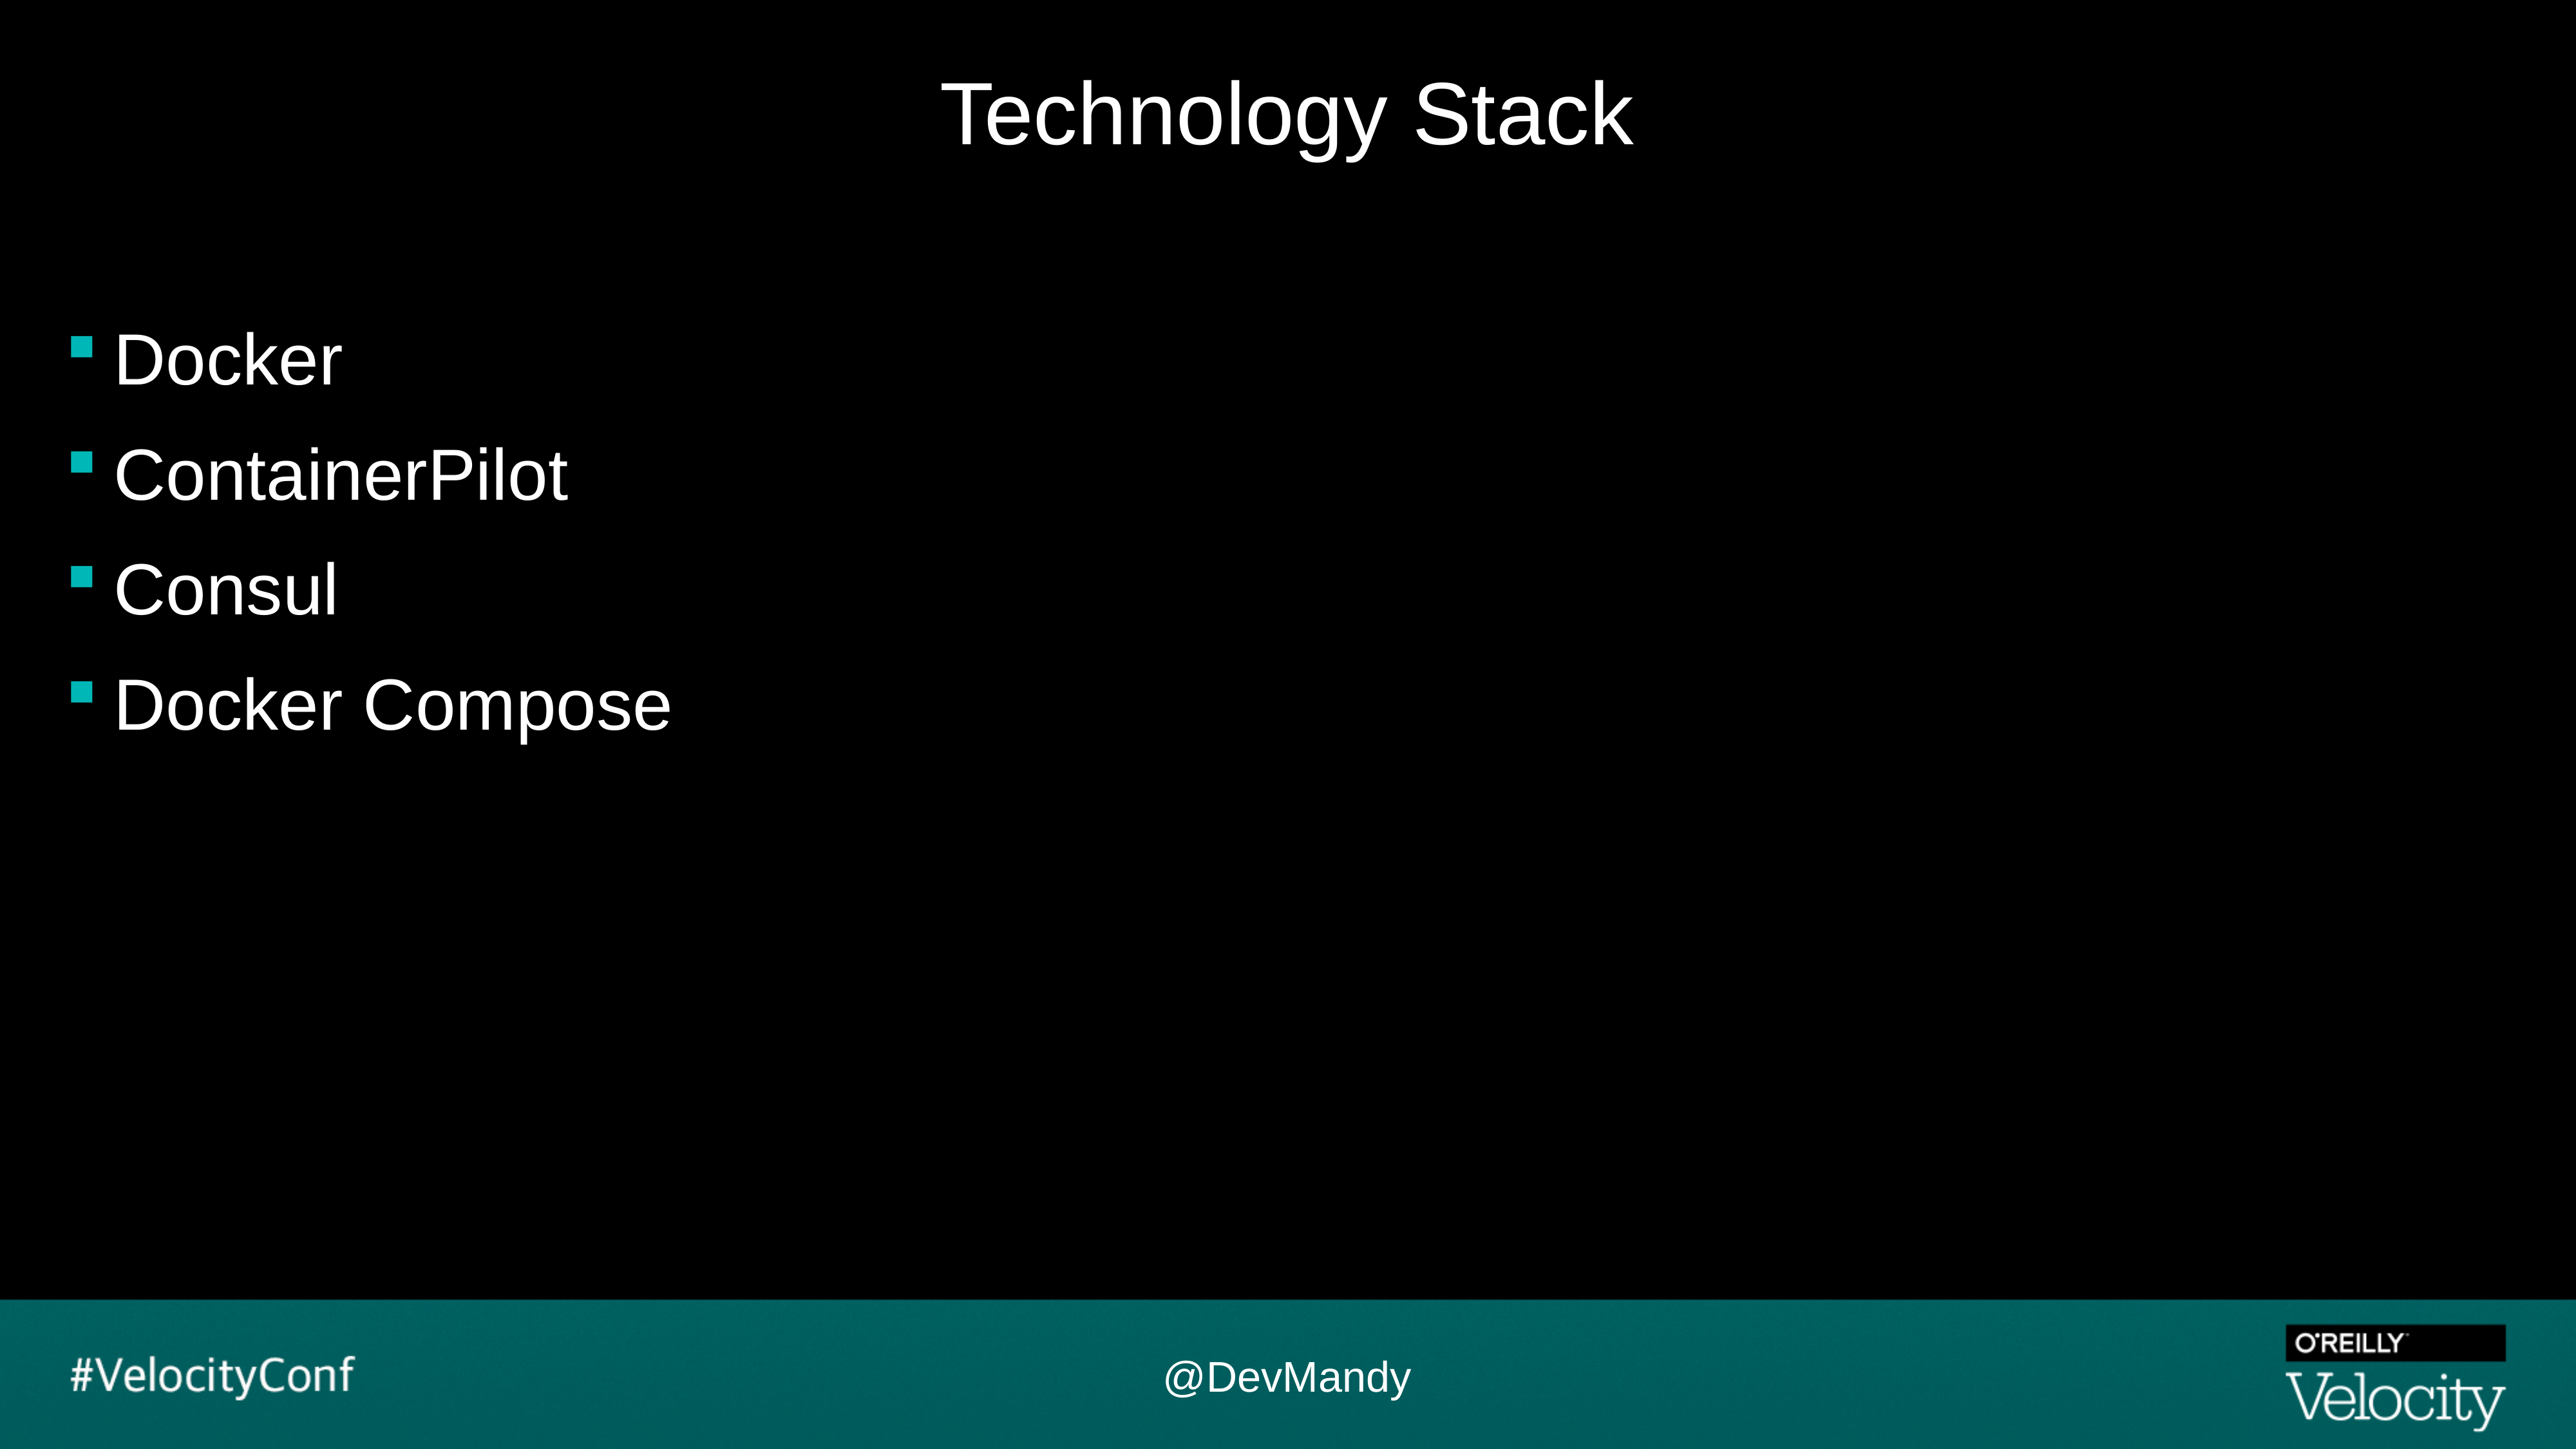

# Technology Stack

Docker
ContainerPilot
Consul
Docker Compose